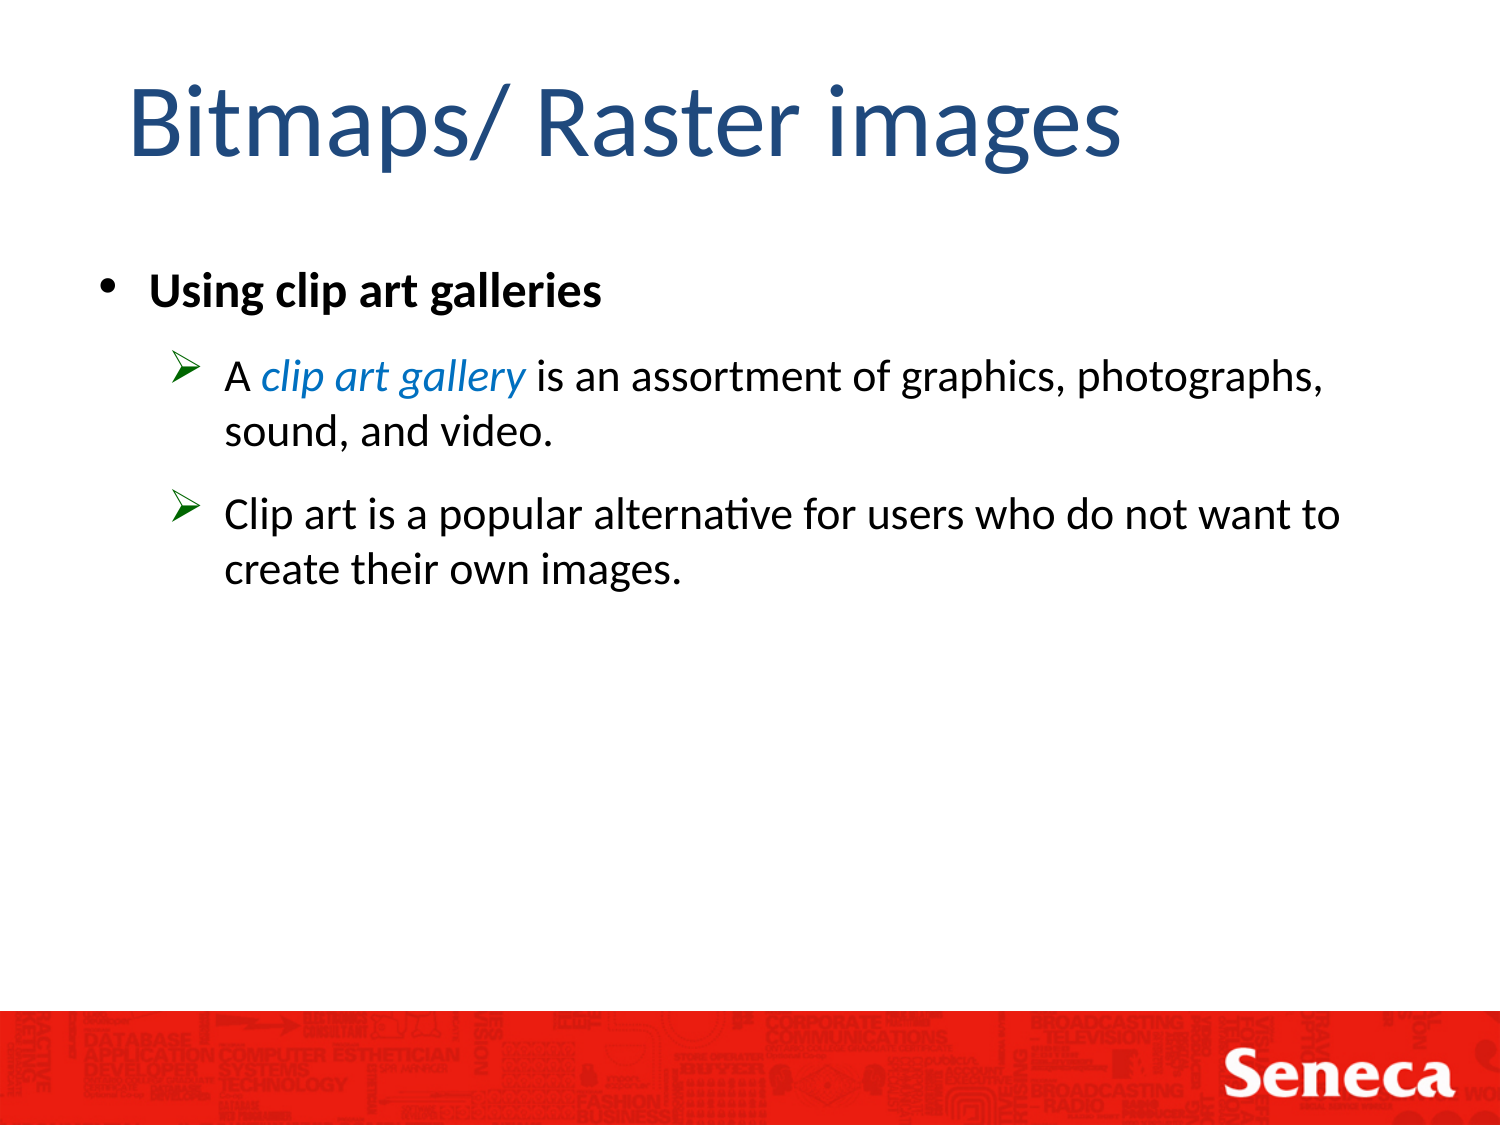

Bitmaps/ Raster images
Using clip art galleries
A clip art gallery is an assortment of graphics, photographs, sound, and video.
Clip art is a popular alternative for users who do not want to create their own images.